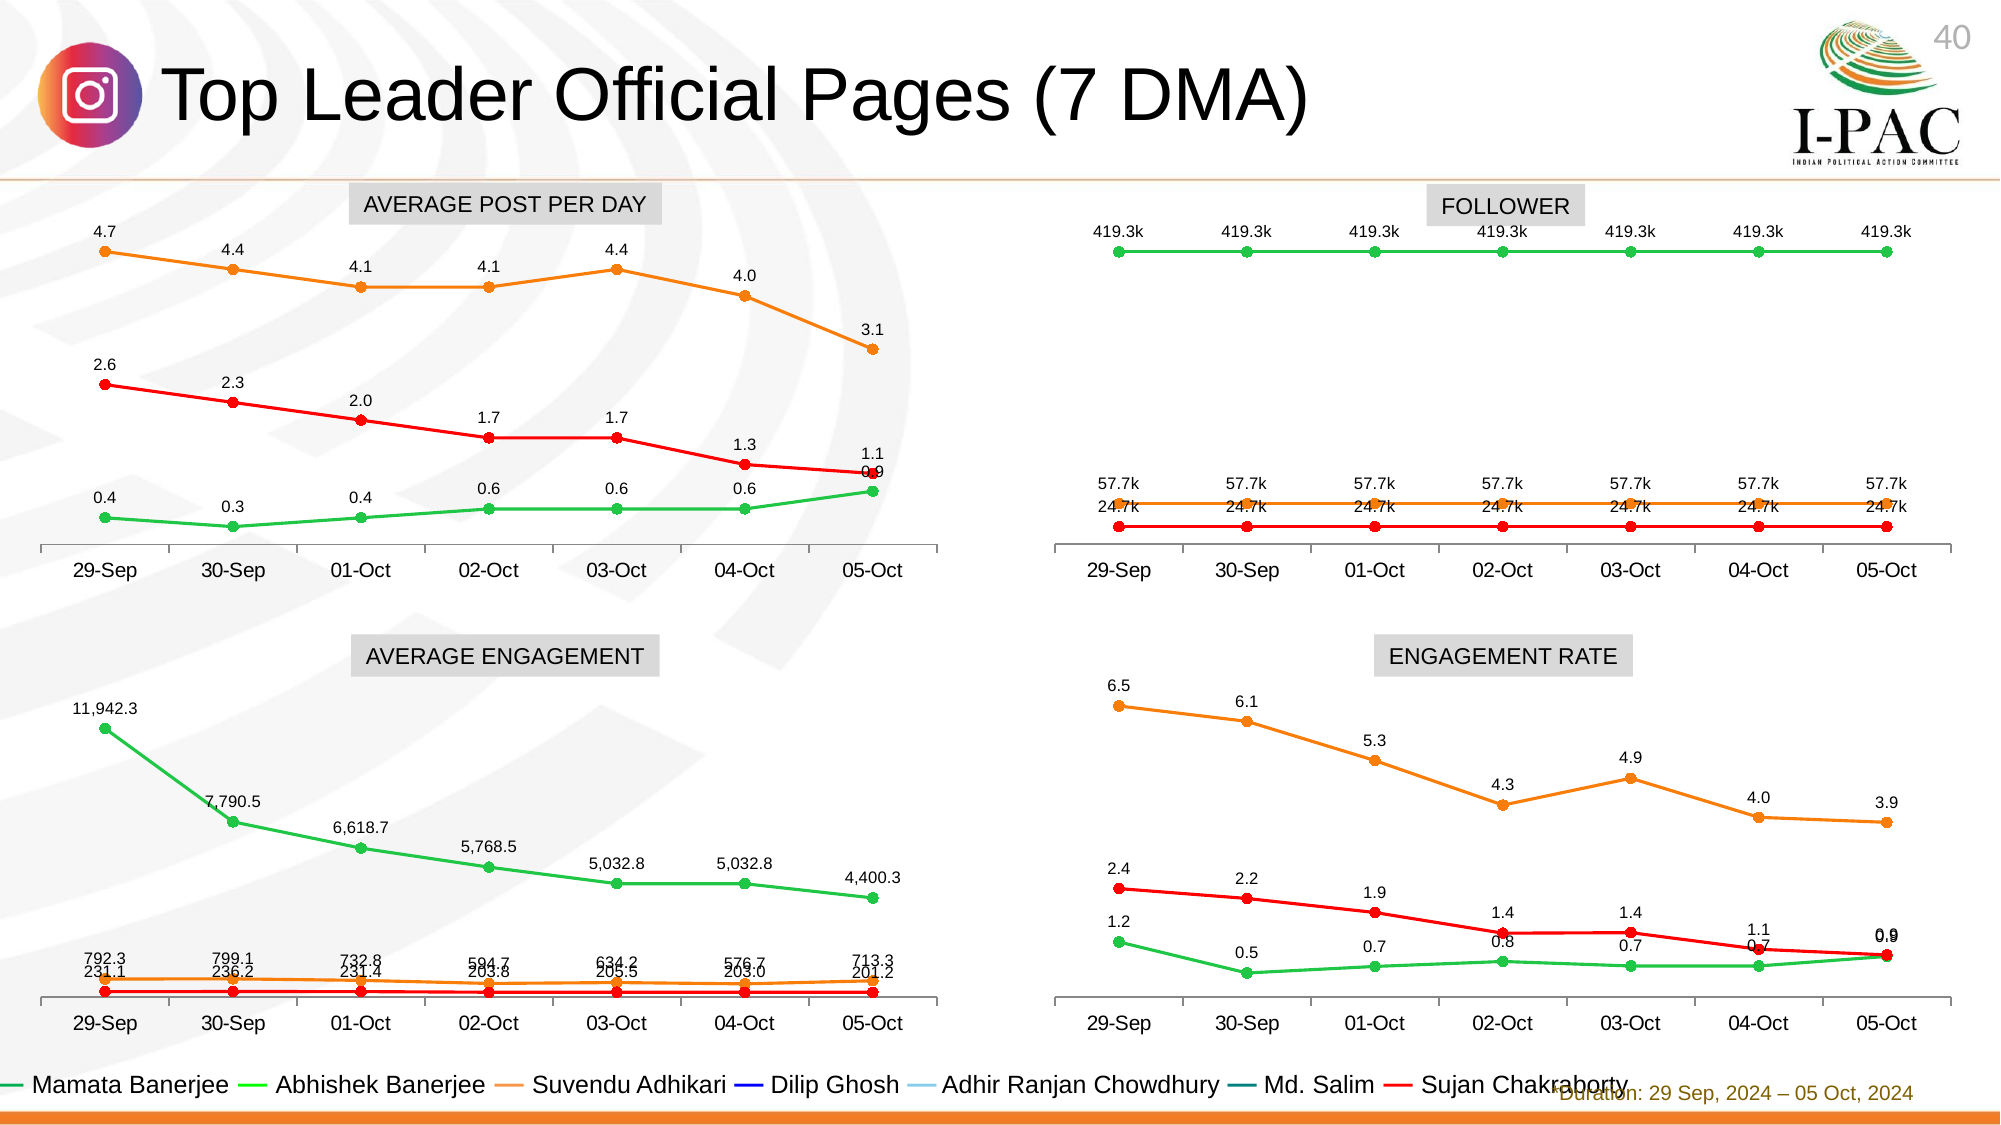

40

# Top Leader Official Pages (7 DMA)
AVERAGE POST PER DAY
FOLLOWER

### Chart

| Category | moving_post_link | moving_post_link | moving_post_link |
|---|---|---|---|
| 29-Sep | 0.4285714285714285 | 4.714285714285714 | 2.571428571428572 |
| 30-Sep | 0.2857142857142857 | 4.428571428571429 | 2.285714285714286 |
| 01-Oct | 0.4285714285714285 | 4.142857142857143 | 2.0 |
| 02-Oct | 0.5714285714285714 | 4.142857142857143 | 1.714285714285714 |
| 03-Oct | 0.5714285714285714 | 4.428571428571429 | 1.714285714285714 |
| 04-Oct | 0.5714285714285714 | 4.0 | 1.285714285714286 |
| 05-Oct | 0.8571428571428571 | 3.142857142857143 | 1.142857142857143 |

### Chart

| Category | followers | followers | followers |
|---|---|---|---|
| 29-Sep | 419311.0 | 57740.0 | 24673.0 |
| 30-Sep | 419311.0 | 57740.0 | 24673.0 |
| 01-Oct | 419311.0 | 57740.0 | 24673.0 |
| 02-Oct | 419311.0 | 57740.0 | 24673.0 |
| 03-Oct | 419311.0 | 57740.0 | 24673.0 |
| 04-Oct | 419311.0 | 57740.0 | 24673.0 |
| 05-Oct | 419311.0 | 57740.0 | 24673.0 |
AVERAGE ENGAGEMENT
ENGAGEMENT RATE

### Chart

| Category | average_engagement | average_engagement | average_engagement |
|---|---|---|---|
| 29-Sep | 11942.33333333333 | 792.3030303030303 | 231.0555555555555 |
| 30-Sep | 7790.5 | 799.1290322580645 | 236.25 |
| 01-Oct | 6618.666666666667 | 732.7586206896551 | 231.4285714285714 |
| 02-Oct | 5768.5 | 594.7241379310345 | 203.8333333333333 |
| 03-Oct | 5032.75 | 634.2258064516129 | 205.5 |
| 04-Oct | 5032.75 | 576.6785714285714 | 203.0 |
| 05-Oct | 4400.333333333333 | 713.3181818181819 | 201.25 |

### Chart

| Category | engagement_rate | engagement_rate | engagement_rate |
|---|---|---|---|
| 29-Sep | 1.220040442125466 | 6.471141471141471 | 2.40758107278895 |
| 30-Sep | 0.5307798488294296 | 6.129518333131267 | 2.188183807439825 |
| 01-Oct | 0.6764113136741644 | 5.257831694951739 | 1.875586120662707 |
| 02-Oct | 0.78603518592454 | 4.26715819684299 | 1.415951744179315 |
| 03-Oct | 0.685853016700526 | 4.864416843980405 | 1.427702996092054 |
| 04-Oct | 0.685853016700526 | 3.995002226730664 | 1.057750759878419 |
| 05-Oct | 0.8995028238501461 | 3.882676035429759 | 0.9321930855591132 |
*Duration: 29 Sep, 2024 – 05 Oct, 2024
 — Mamata Banerjee — Abhishek Banerjee — Suvendu Adhikari — Dilip Ghosh — Adhir Ranjan Chowdhury — Md. Salim — Sujan Chakraborty